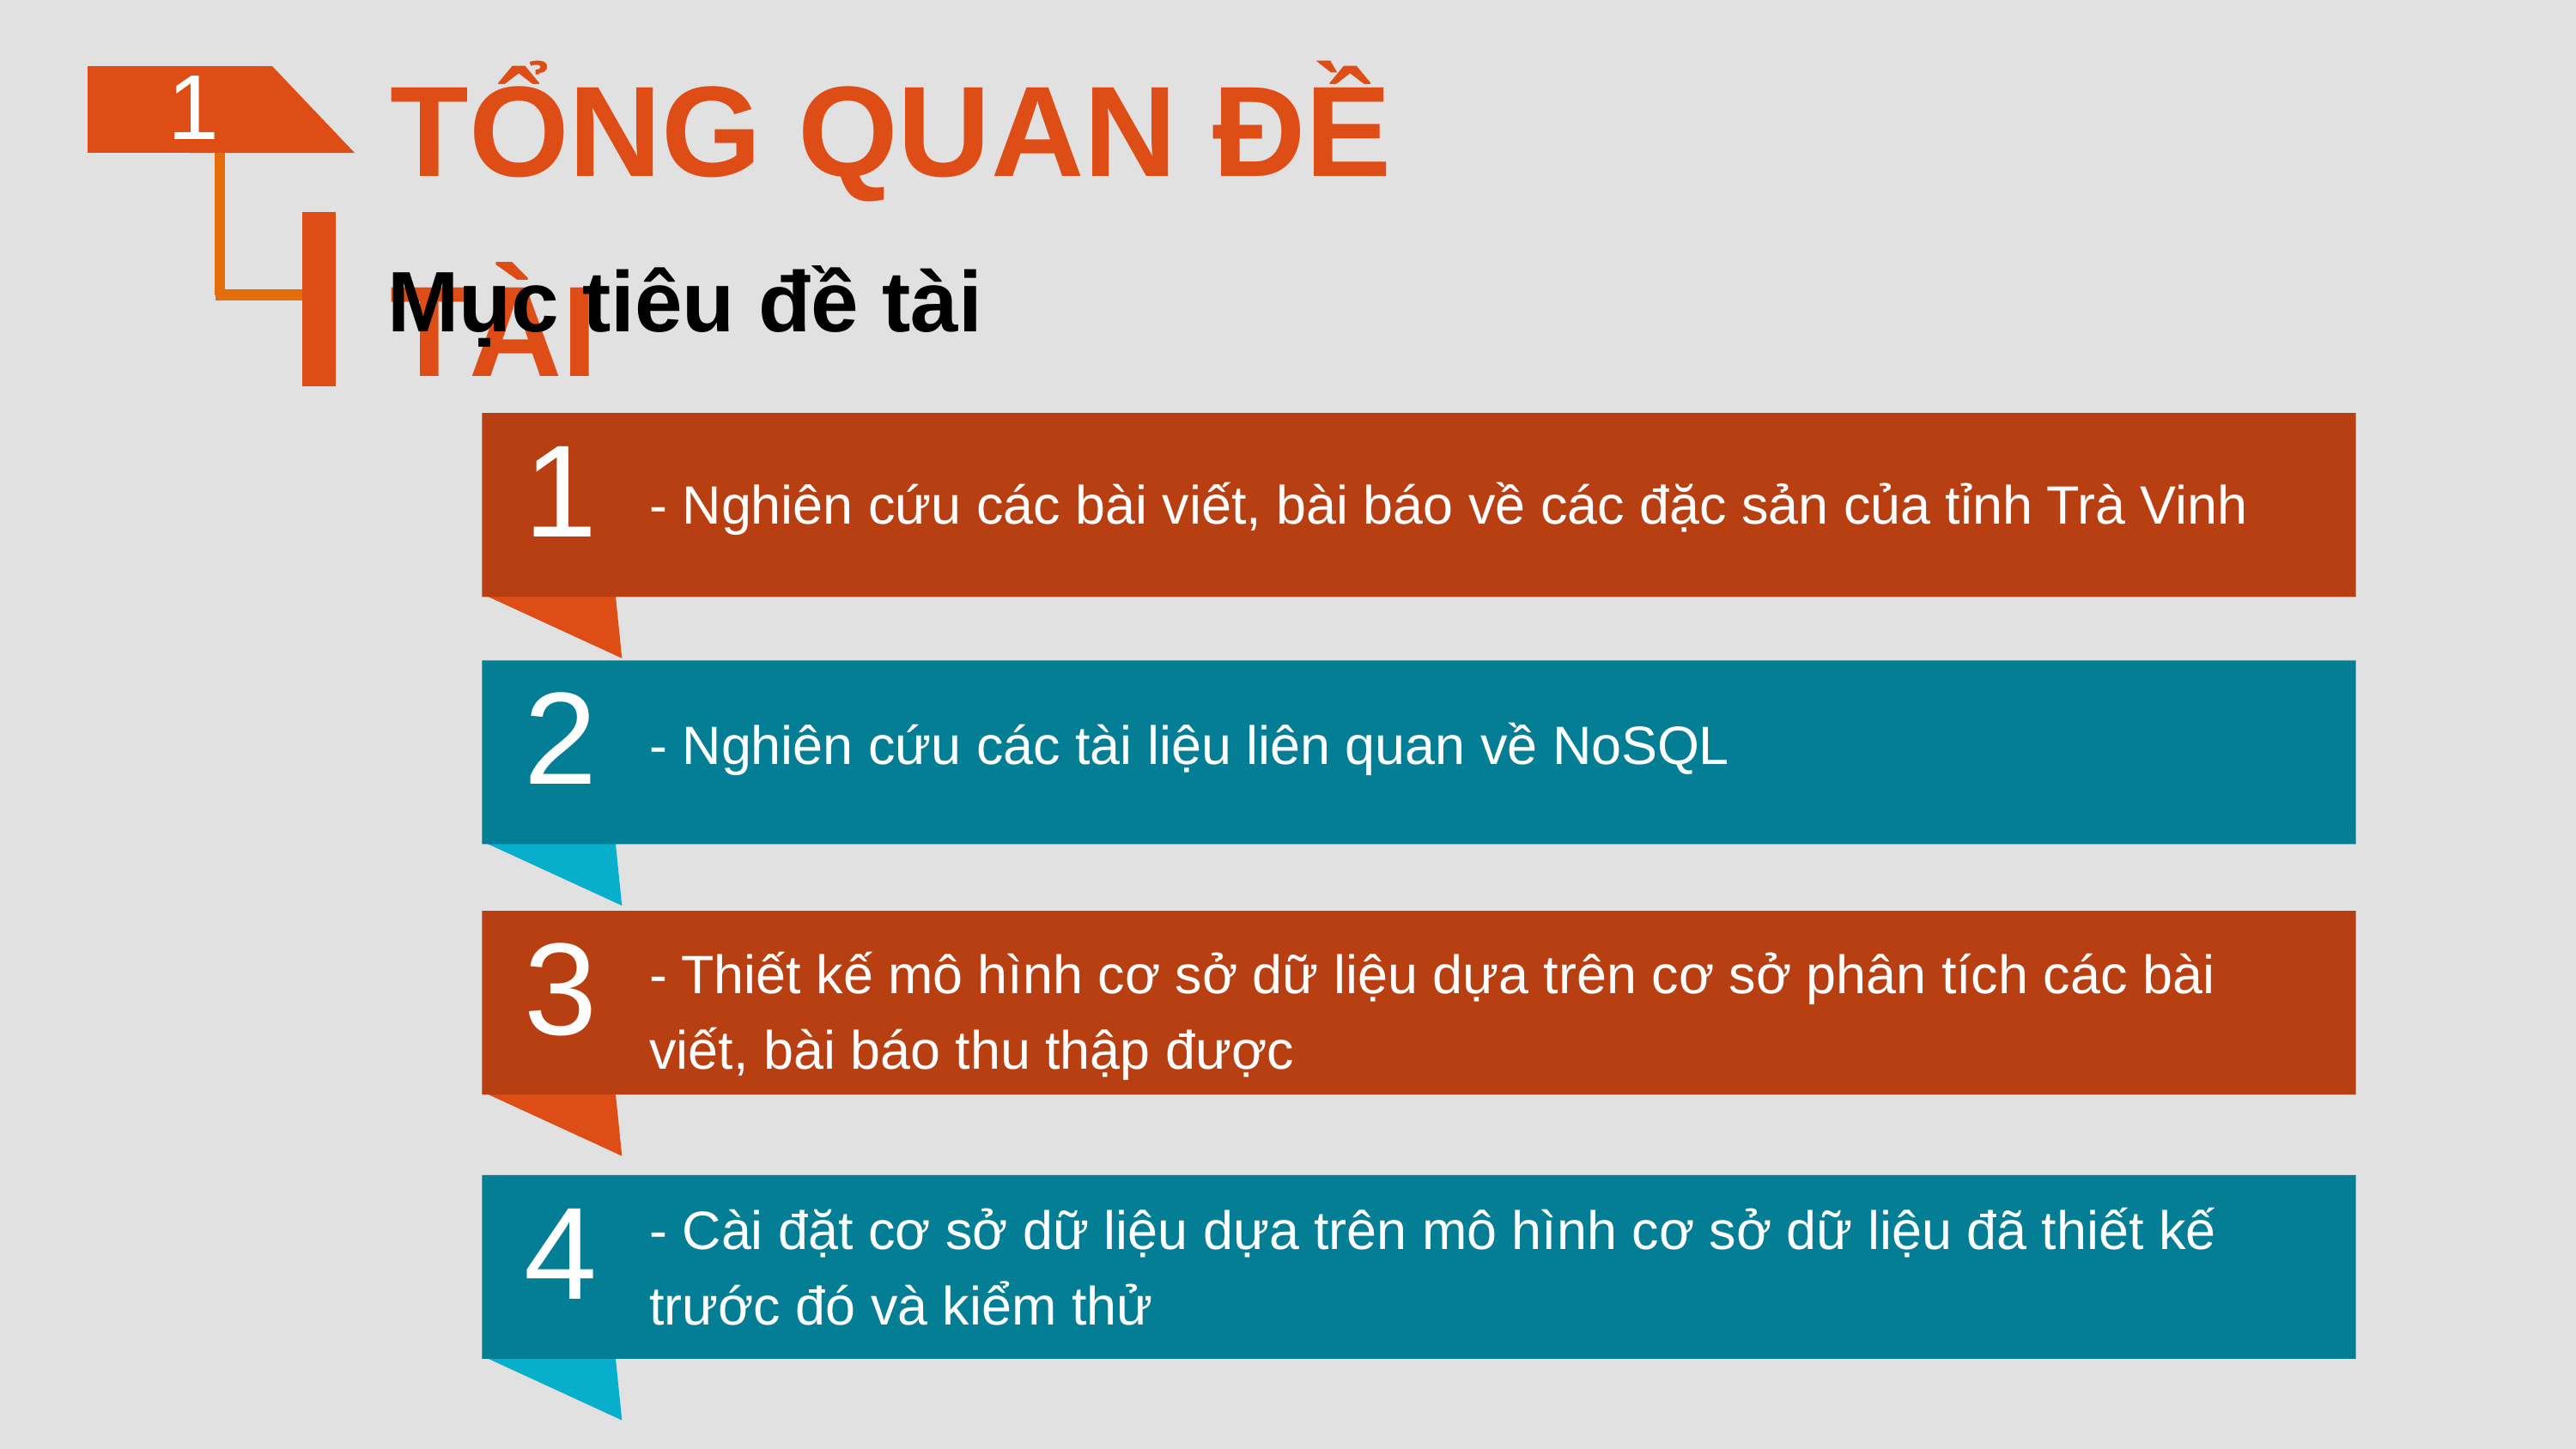

TỔNG QUAN ĐỀ TÀI
1

Mục tiêu đề tài

1
- Nghiên cứu các bài viết, bài báo về các đặc sản của tỉnh Trà Vinh

2
- Nghiên cứu các tài liệu liên quan về NoSQL

- Thiết kế mô hình cơ sở dữ liệu dựa trên cơ sở phân tích các bài viết, bài báo thu thập được
3

- Cài đặt cơ sở dữ liệu dựa trên mô hình cơ sở dữ liệu đã thiết kế trước đó và kiểm thử
4